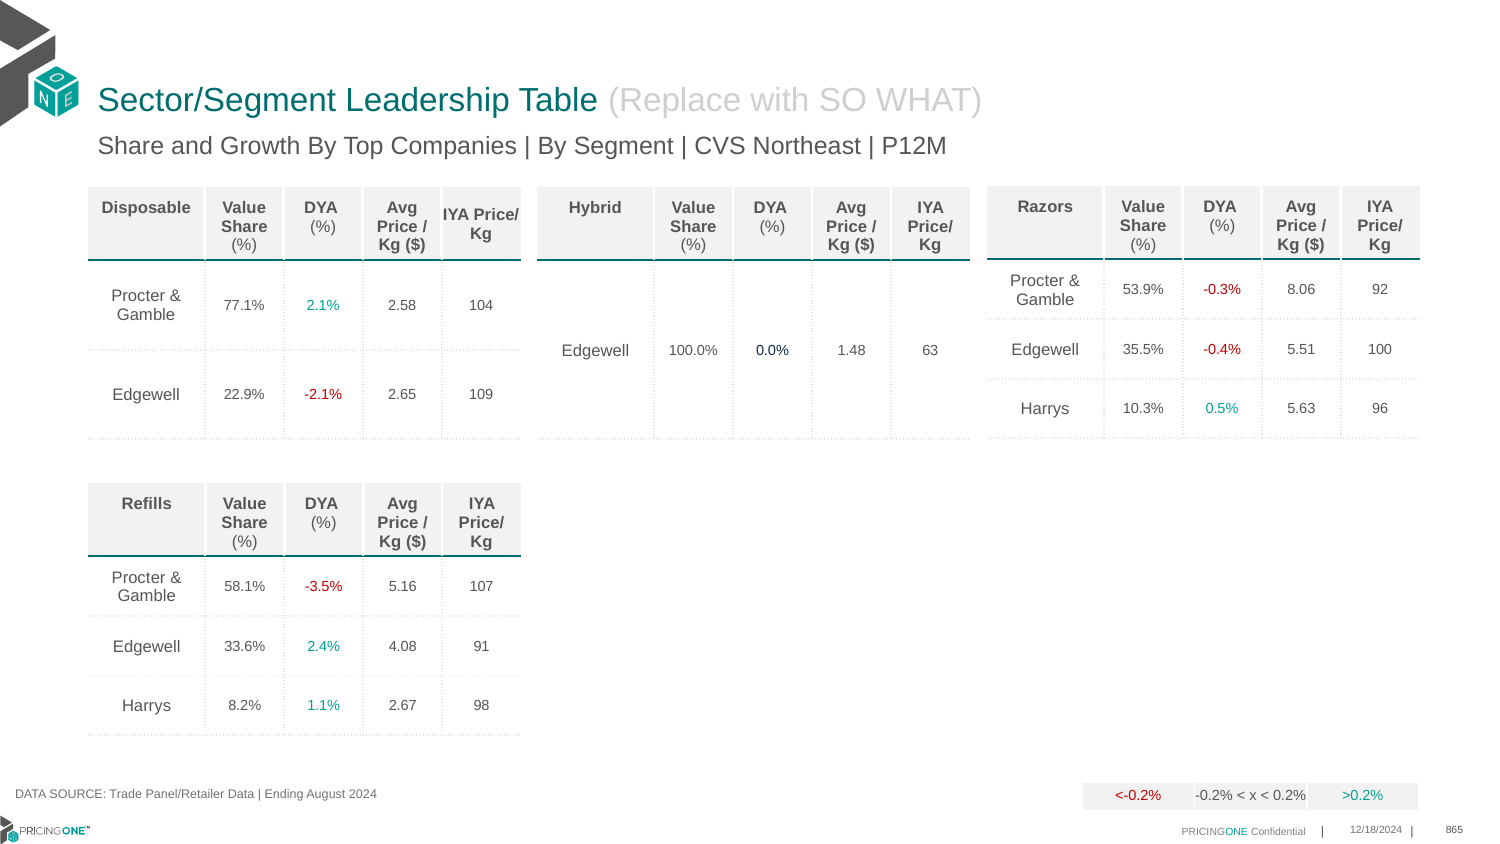

# Sector/Segment Leadership Table (Replace with SO WHAT)
Share and Growth By Top Companies | By Segment | CVS Northeast | P12M
| Razors | Value Share (%) | DYA (%) | Avg Price /Kg ($) | IYA Price/Kg |
| --- | --- | --- | --- | --- |
| Procter & Gamble | 53.9% | -0.3% | 8.06 | 92 |
| Edgewell | 35.5% | -0.4% | 5.51 | 100 |
| Harrys | 10.3% | 0.5% | 5.63 | 96 |
| Disposable | Value Share (%) | DYA (%) | Avg Price /Kg ($) | IYA Price/ Kg |
| --- | --- | --- | --- | --- |
| Procter & Gamble | 77.1% | 2.1% | 2.58 | 104 |
| Edgewell | 22.9% | -2.1% | 2.65 | 109 |
| Hybrid | Value Share (%) | DYA (%) | Avg Price /Kg ($) | IYA Price/Kg |
| --- | --- | --- | --- | --- |
| Edgewell | 100.0% | 0.0% | 1.48 | 63 |
| Refills | Value Share (%) | DYA (%) | Avg Price /Kg ($) | IYA Price/Kg |
| --- | --- | --- | --- | --- |
| Procter & Gamble | 58.1% | -3.5% | 5.16 | 107 |
| Edgewell | 33.6% | 2.4% | 4.08 | 91 |
| Harrys | 8.2% | 1.1% | 2.67 | 98 |
DATA SOURCE: Trade Panel/Retailer Data | Ending August 2024
| <-0.2% | -0.2% < x < 0.2% | >0.2% |
| --- | --- | --- |

12/18/2024
865